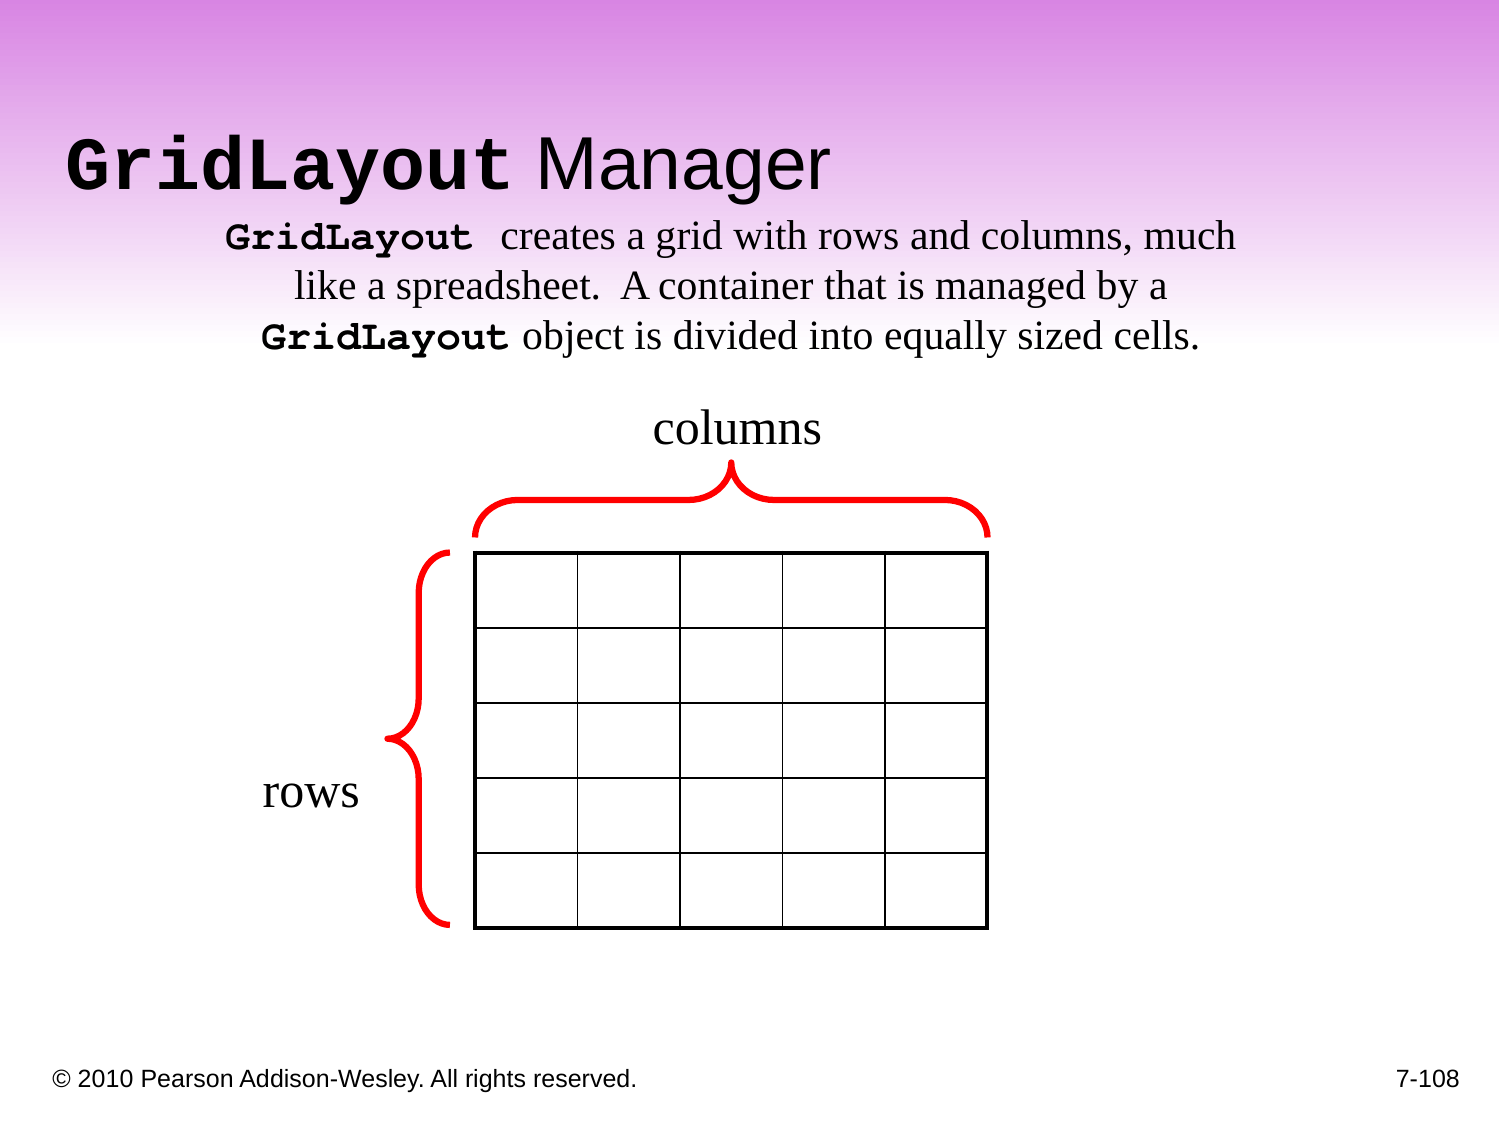

GridLayout Manager
GridLayout creates a grid with rows and columns, much like a spreadsheet.  A container that is managed by a GridLayout object is divided into equally sized cells.

columns

|  |  |  |  |  |
| --- | --- | --- | --- | --- |
|  |  |  |  |  |
|  |  |  |  |  |
|  |  |  |  |  |
|  |  |  |  |  |
rows
7-108